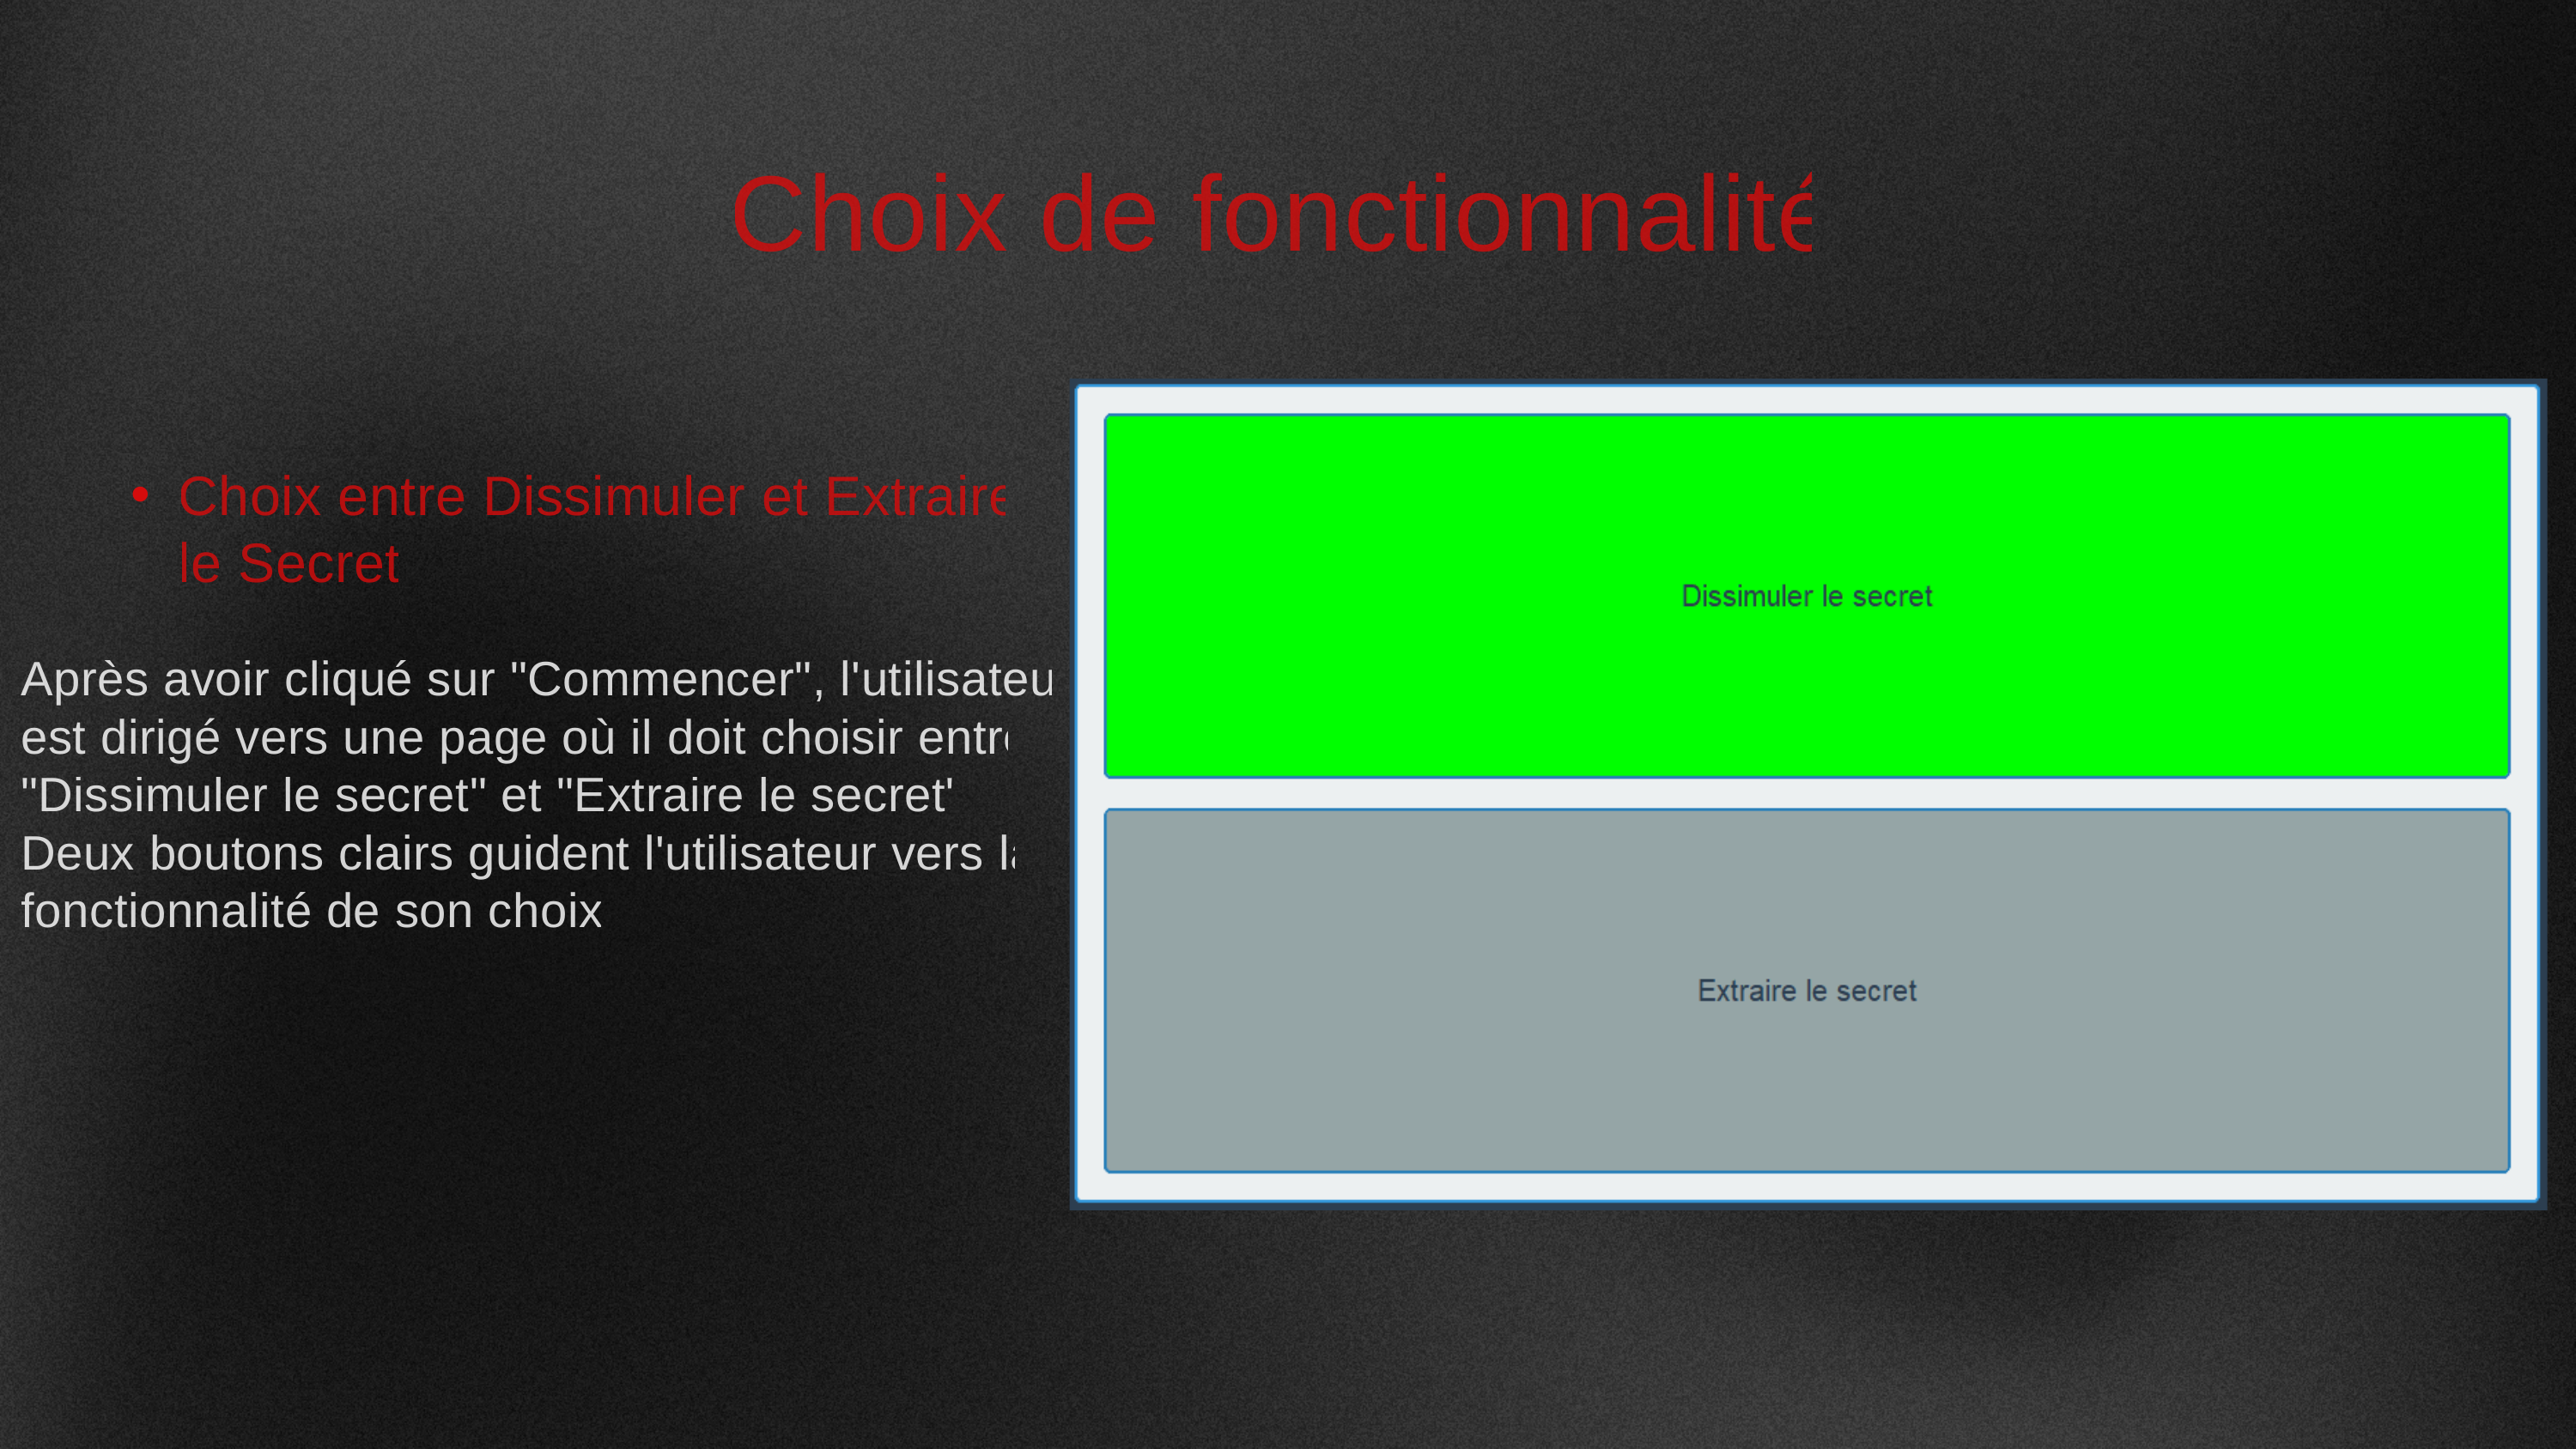

Choix de fonctionnalité

Choix entre Dissimuler et Extraire le Secret
Après avoir cliqué sur "Commencer", l'utilisateur est dirigé vers une page où il doit choisir entre "Dissimuler le secret" et "Extraire le secret". Deux boutons clairs guident l'utilisateur vers la fonctionnalité de son choix.